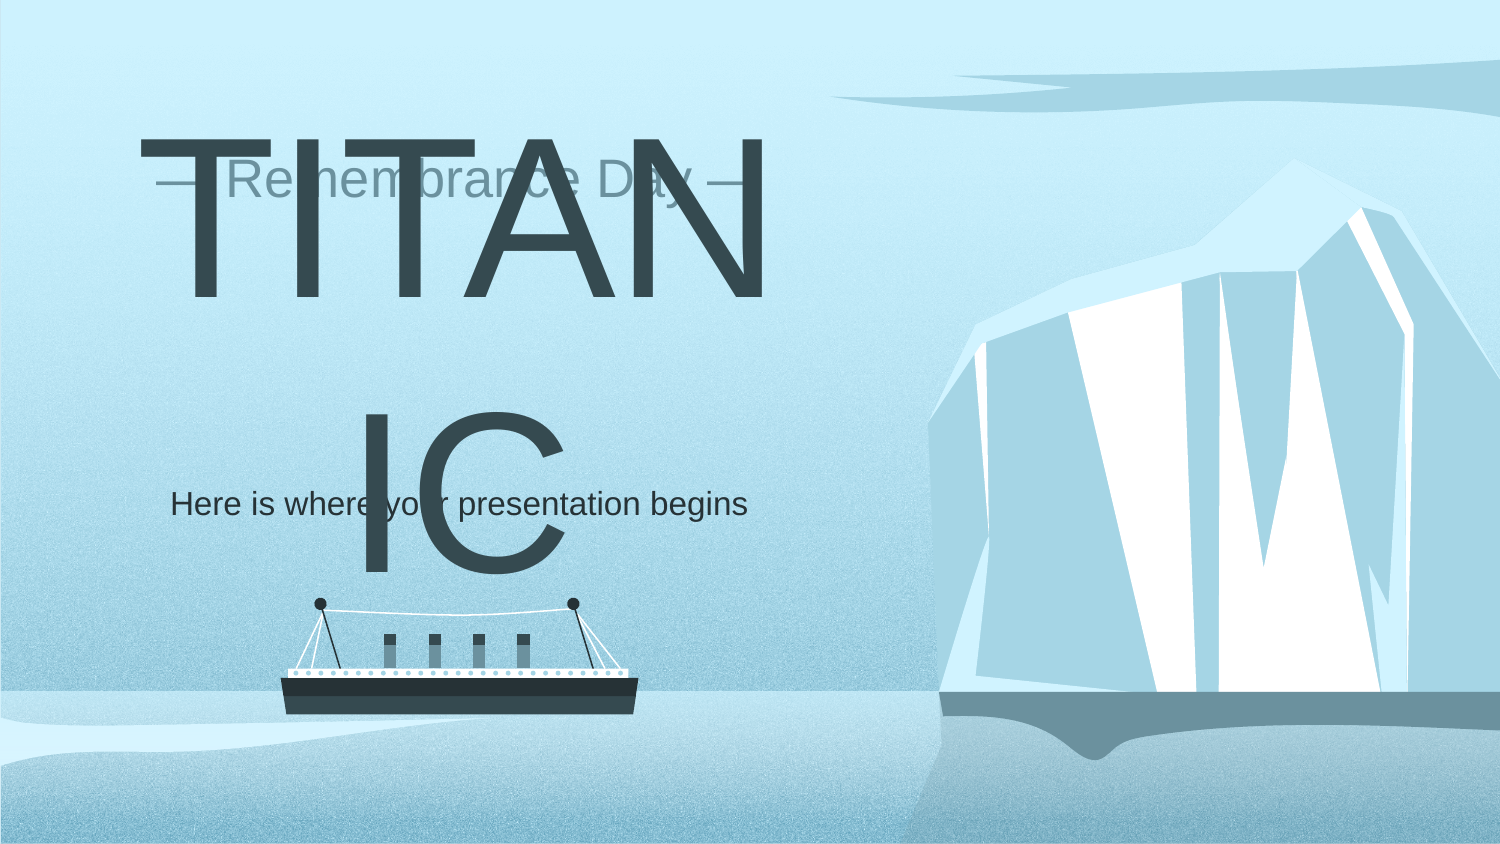

# — Remembrance Day —

TITANIC
Here is where your presentation begins